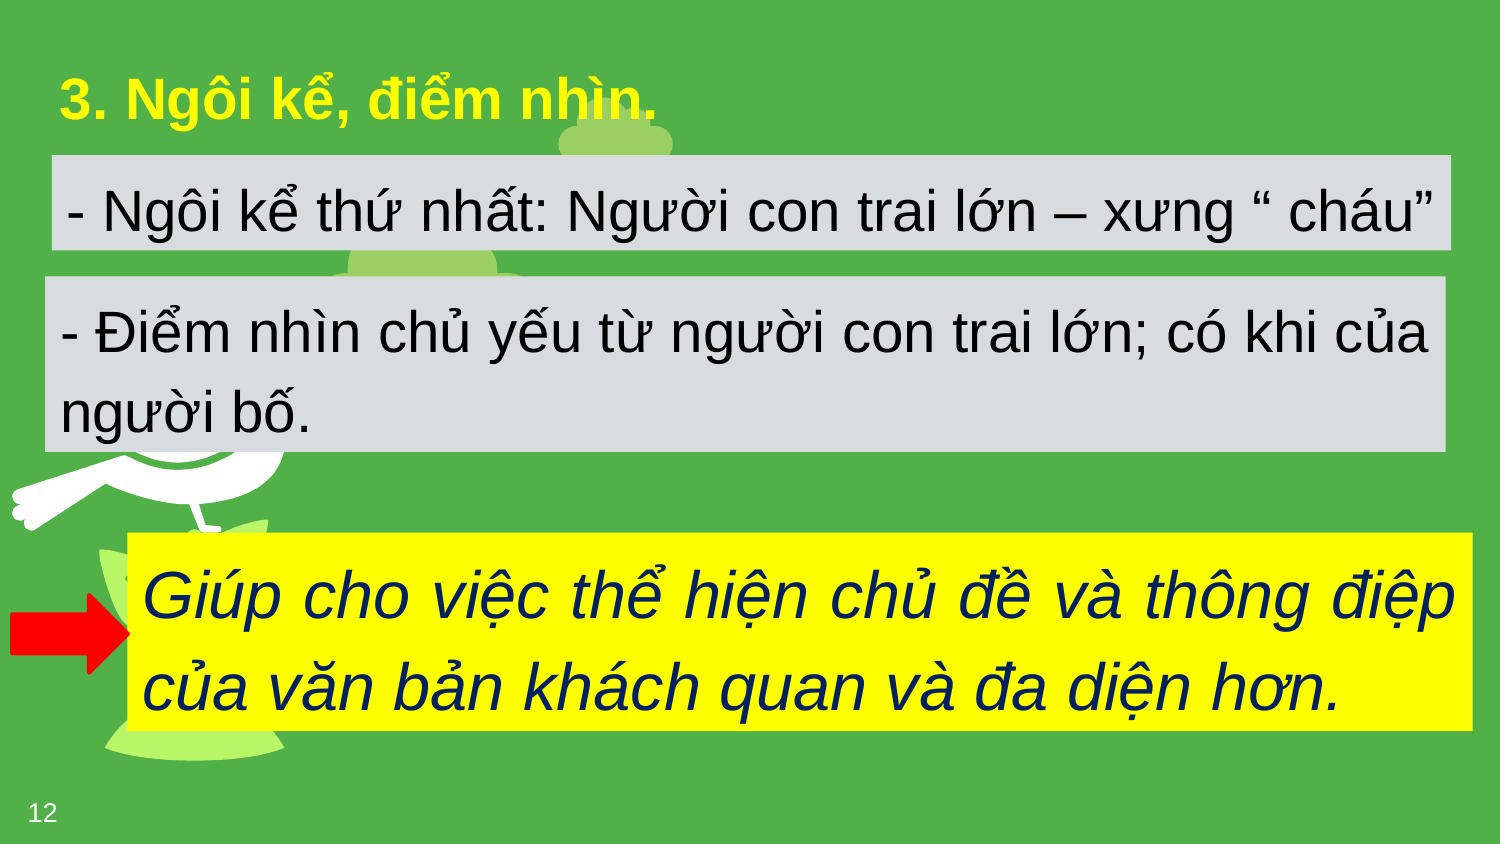

3. Ngôi kể, điểm nhìn.

- Ngôi kể thứ nhất: Người con trai lớn – xưng “ cháu”

- Điểm nhìn chủ yếu từ người con trai lớn; có khi của người bố.

Giúp cho việc thể hiện chủ đề và thông điệp của văn bản khách quan và đa diện hơn.

12